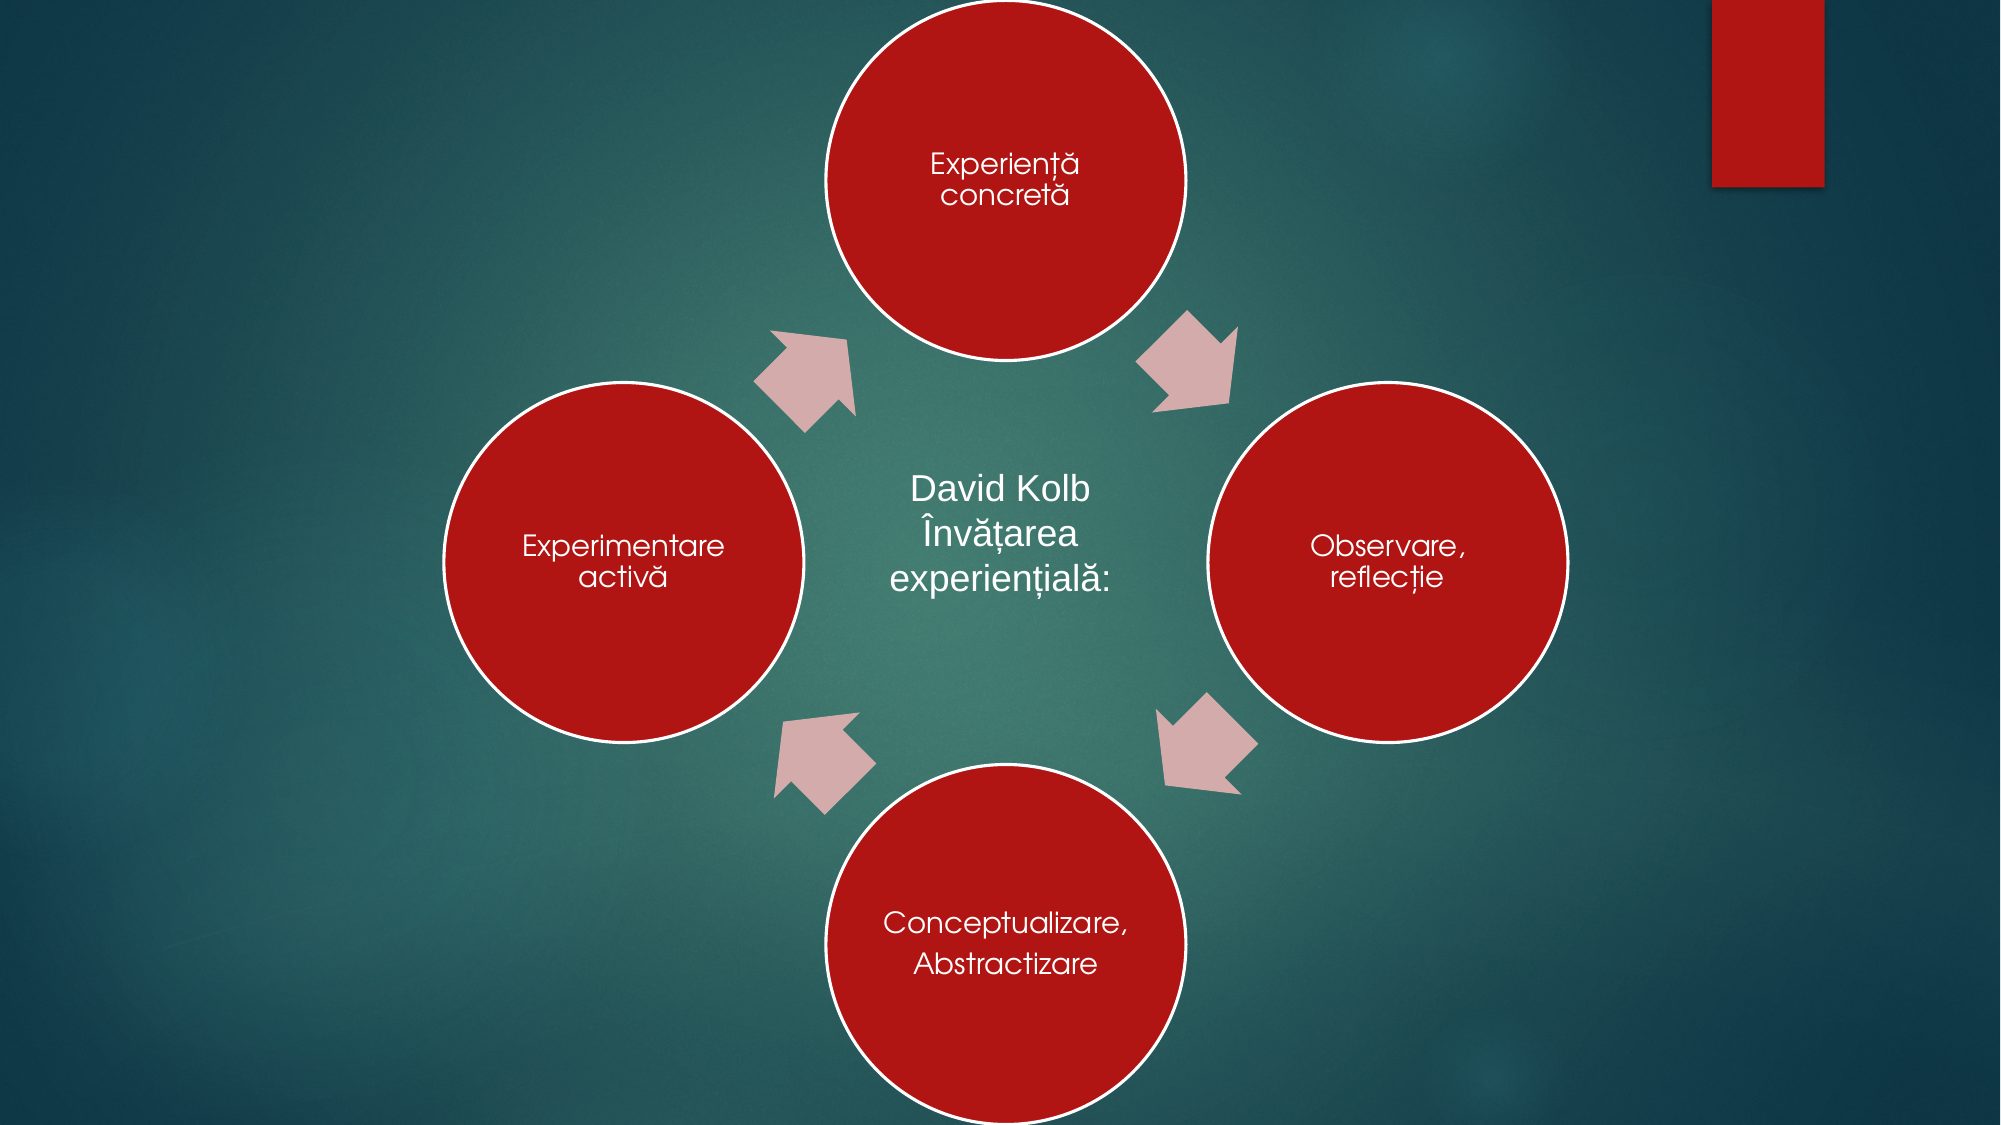

Experienţă concretă

Observare, reflecţie

Conceptualizare,
Abstractizare

Experimentare activă

David Kolb
Învățarea experiențială: